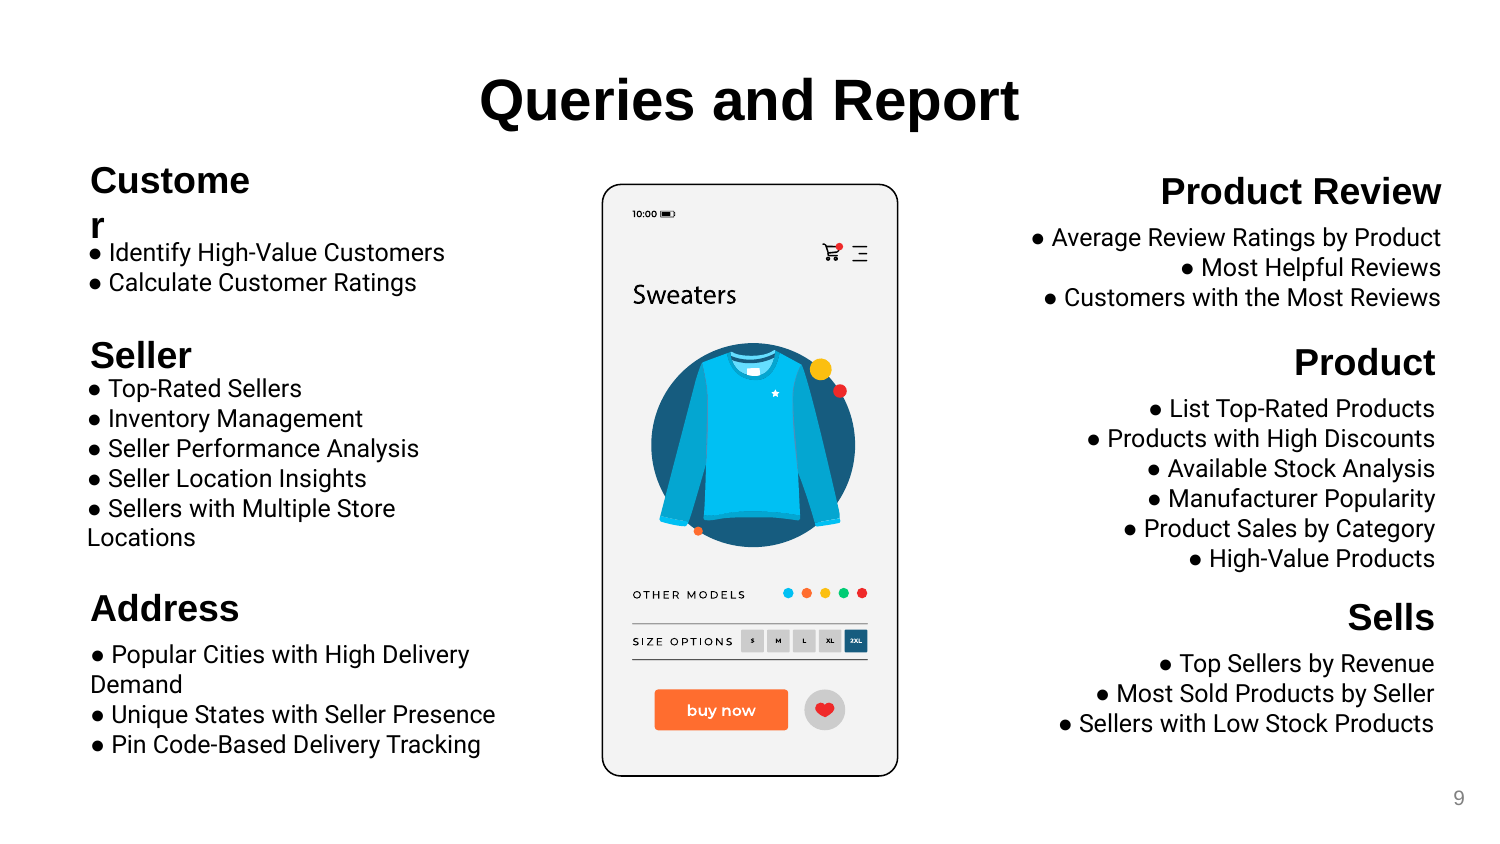

# Queries and Report
Product Review
● Average Review Ratings by Product
● Most Helpful Reviews
● Customers with the Most Reviews
Customer

● Identify High-Value Customers
● Calculate Customer Ratings

Seller
Product
● List Top-Rated Products
● Products with High Discounts
● Available Stock Analysis
● Manufacturer Popularity
● Product Sales by Category
● High-Value Products
● Top-Rated Sellers
● Inventory Management
● Seller Performance Analysis
● Seller Location Insights
● Sellers with Multiple Store Locations

Address
● Popular Cities with High Delivery Demand
● Unique States with Seller Presence
● Pin Code-Based Delivery Tracking

Sells
● Top Sellers by Revenue
● Most Sold Products by Seller
● Sellers with Low Stock Products

9